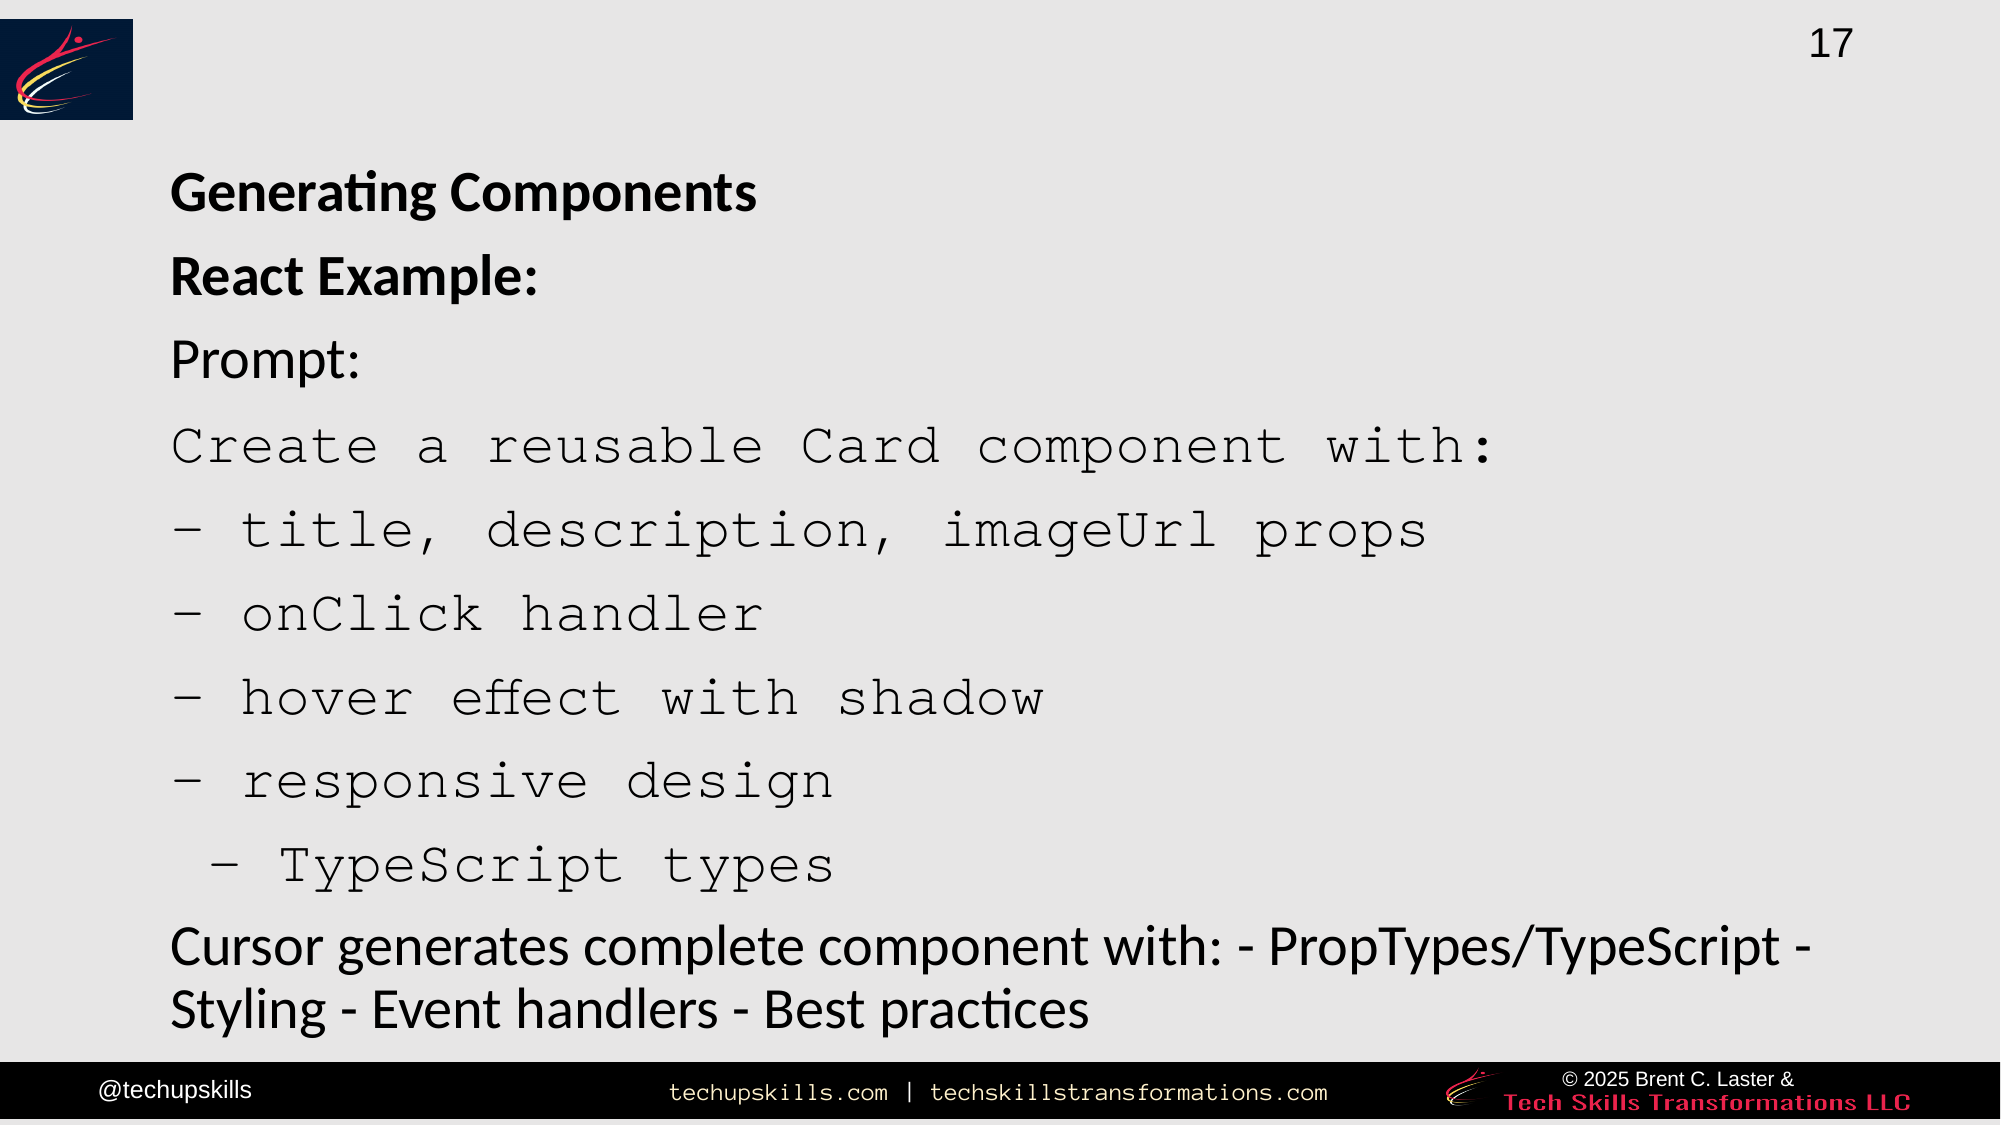

Generating Components
React Example:
Prompt:
Create a reusable Card component with:
- title, description, imageUrl props
- onClick handler
- hover effect with shadow
- responsive design
- TypeScript types
Cursor generates complete component with: - PropTypes/TypeScript - Styling - Event handlers - Best practices